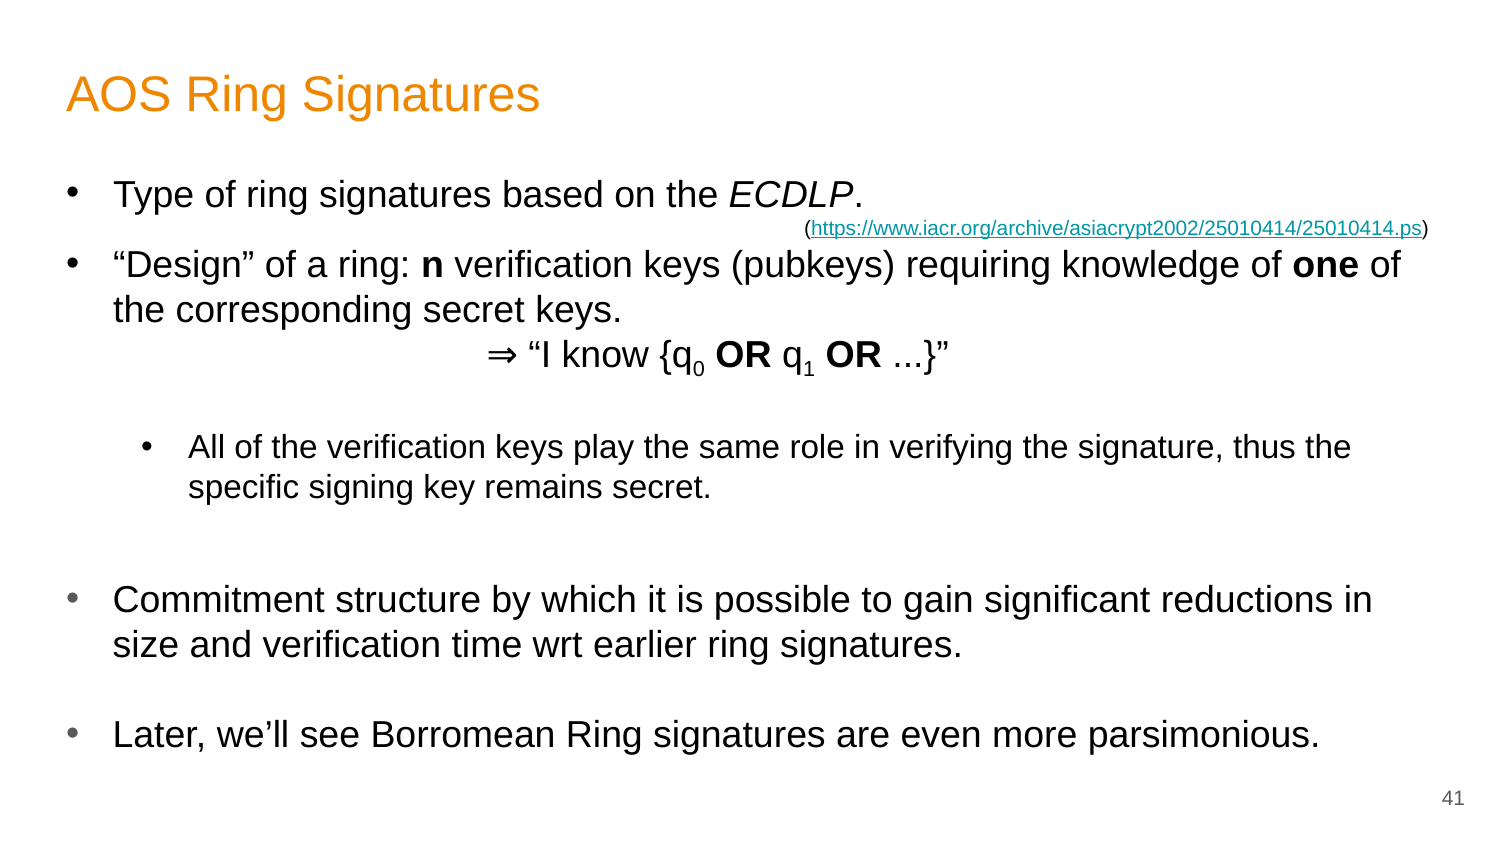

# AOS Ring Signatures
Type of ring signatures based on the ECDLP.
				                        (https://www.iacr.org/archive/asiacrypt2002/25010414/25010414.ps)
“Design” of a ring: n verification keys (pubkeys) requiring knowledge of one of the corresponding secret keys.
		       ⇒ “I know {q0 OR q1 OR ...}”

All of the verification keys play the same role in verifying the signature, thus the specific signing key remains secret.

Commitment structure by which it is possible to gain significant reductions in size and verification time wrt earlier ring signatures.

Later, we’ll see Borromean Ring signatures are even more parsimonious.
41